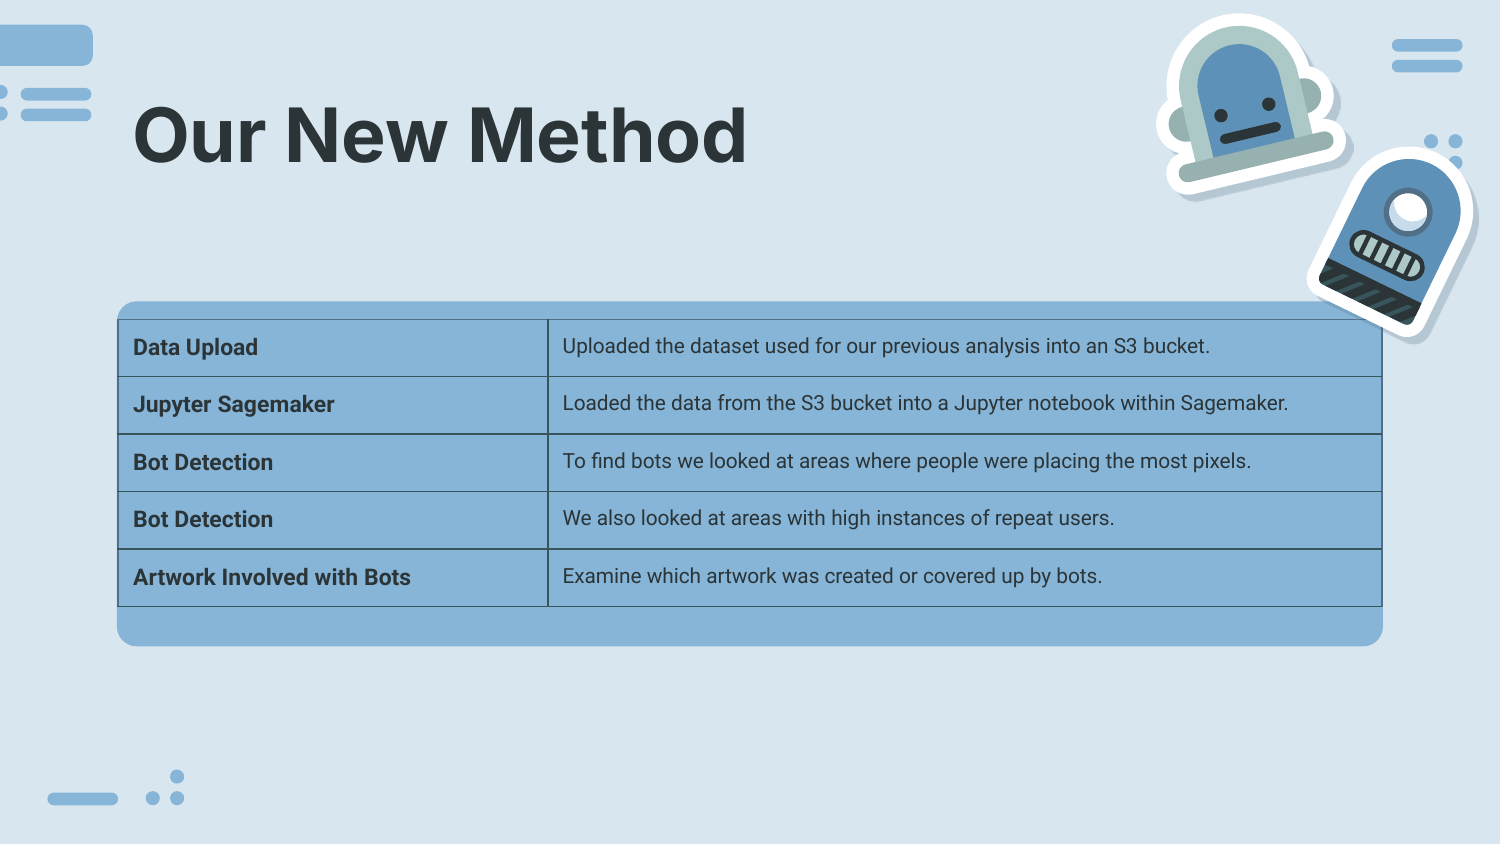

# Our New Method

| Data Upload | Uploaded the dataset used for our previous analysis into an S3 bucket. |
| --- | --- |
| Jupyter Sagemaker | Loaded the data from the S3 bucket into a Jupyter notebook within Sagemaker. |
| Bot Detection | To find bots we looked at areas where people were placing the most pixels. |
| Bot Detection | We also looked at areas with high instances of repeat users. |
| Artwork Involved with Bots | Examine which artwork was created or covered up by bots. |